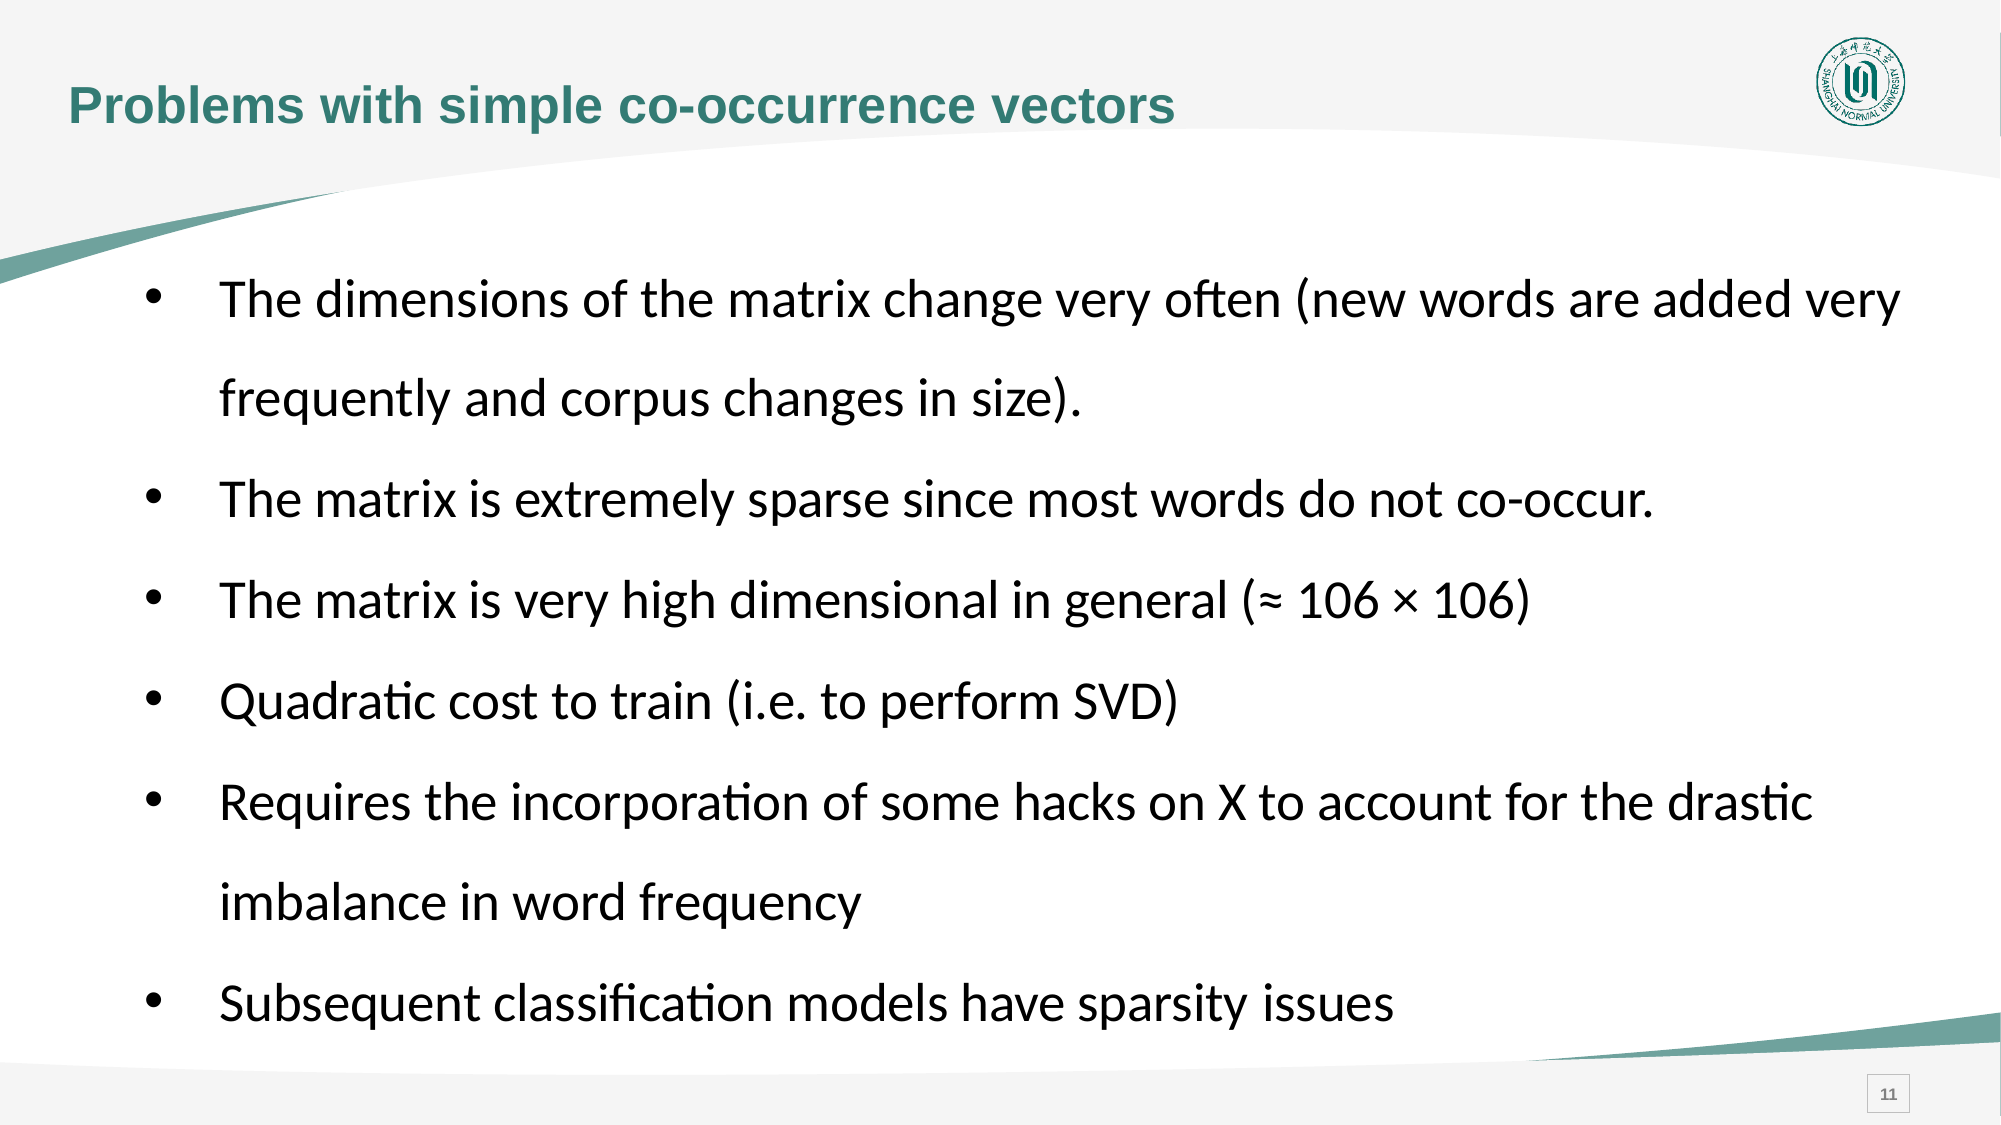

# Problems with simple co-occurrence vectors
The dimensions of the matrix change very often (new words are added very frequently and corpus changes in size).
The matrix is extremely sparse since most words do not co-occur.
The matrix is very high dimensional in general (≈ 106 × 106)
Quadratic cost to train (i.e. to perform SVD)
Requires the incorporation of some hacks on X to account for the drastic imbalance in word frequency
Subsequent classification models have sparsity issues